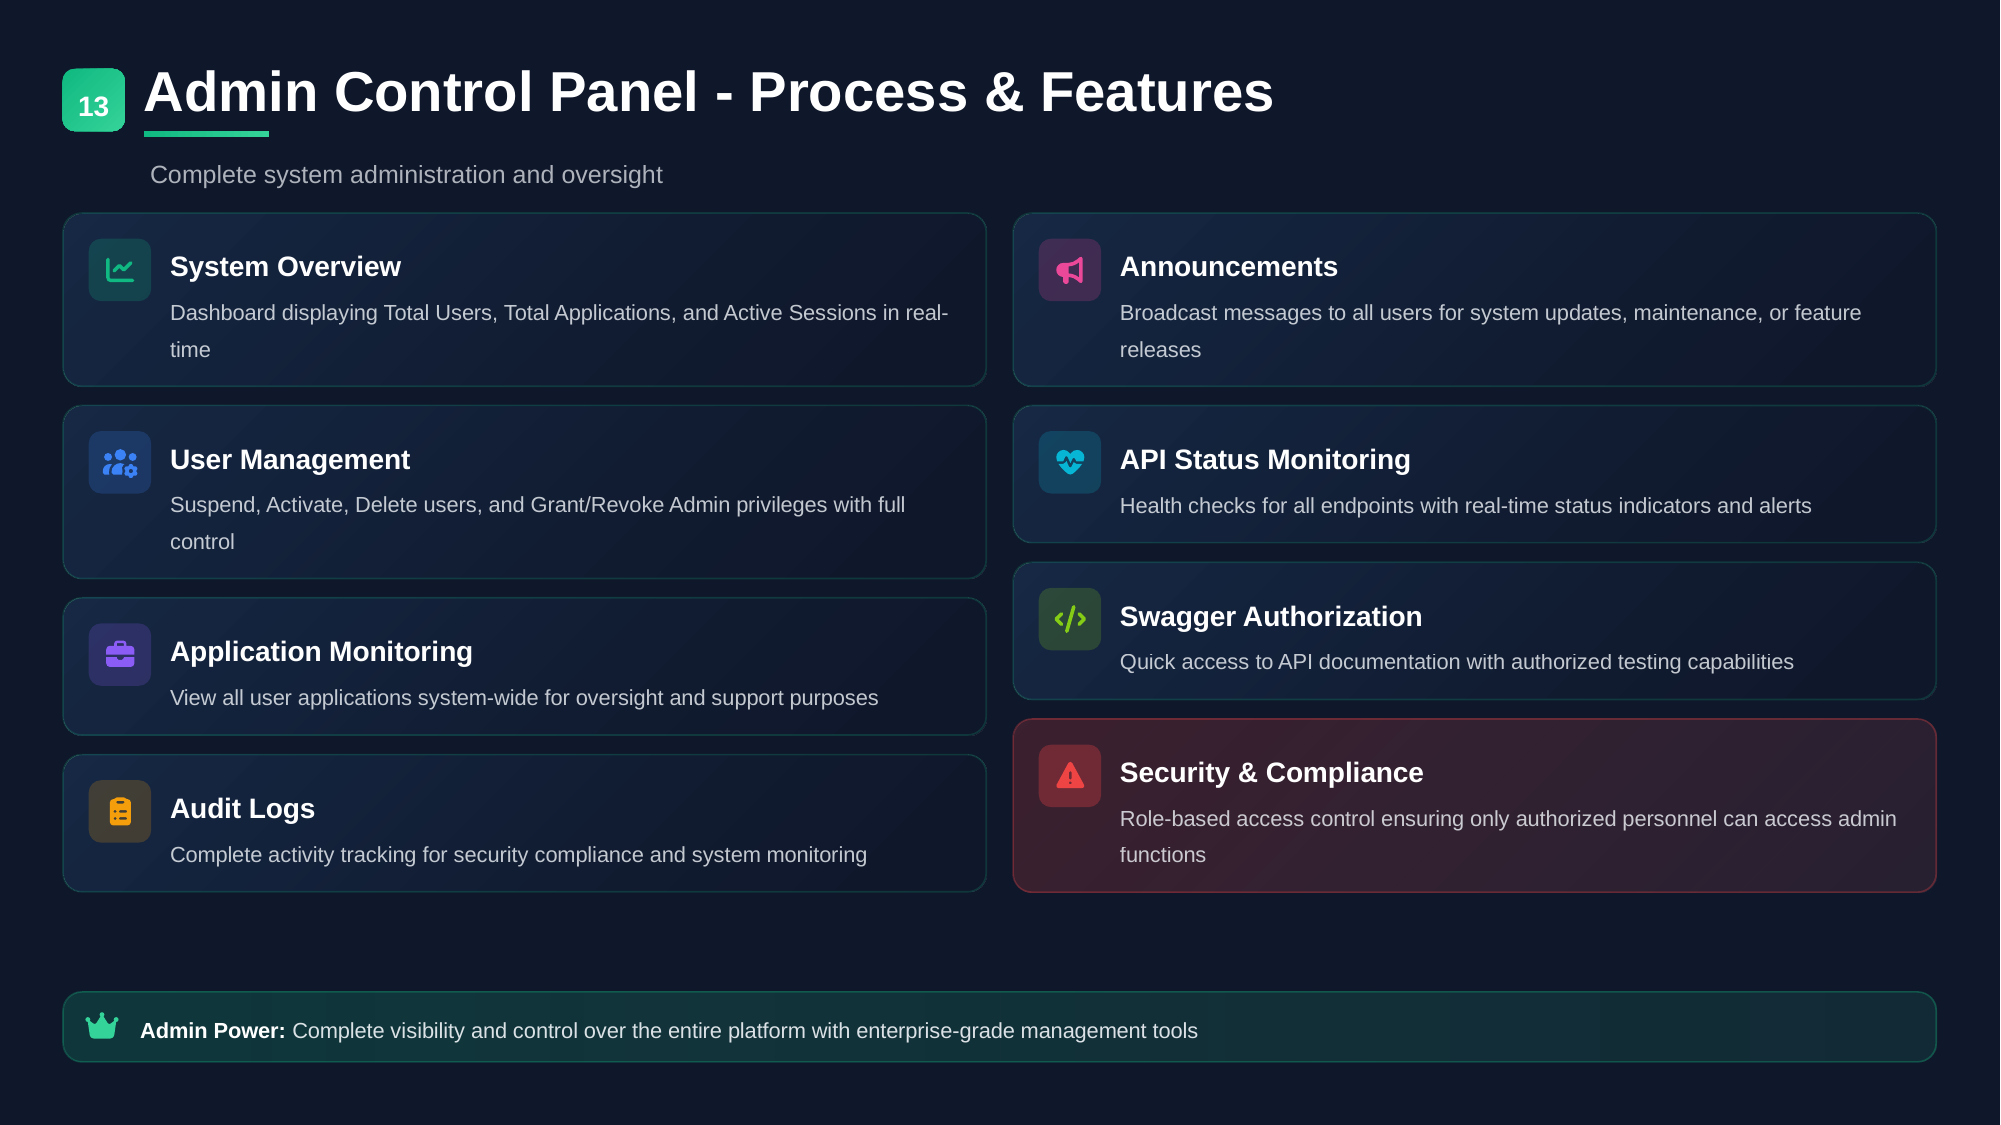

Admin Control Panel - Process & Features

13

Complete system administration and oversight

System Overview

Announcements

Dashboard displaying Total Users, Total Applications, and Active Sessions in real-time
Broadcast messages to all users for system updates, maintenance, or feature releases

User Management

API Status Monitoring

Suspend, Activate, Delete users, and Grant/Revoke Admin privileges with full control
Health checks for all endpoints with real-time status indicators and alerts

Swagger Authorization

Application Monitoring
Quick access to API documentation with authorized testing capabilities

View all user applications system-wide for oversight and support purposes

Security & Compliance

Audit Logs
Role-based access control ensuring only authorized personnel can access admin functions

Complete activity tracking for security compliance and system monitoring

Admin Power: Complete visibility and control over the entire platform with enterprise-grade management tools